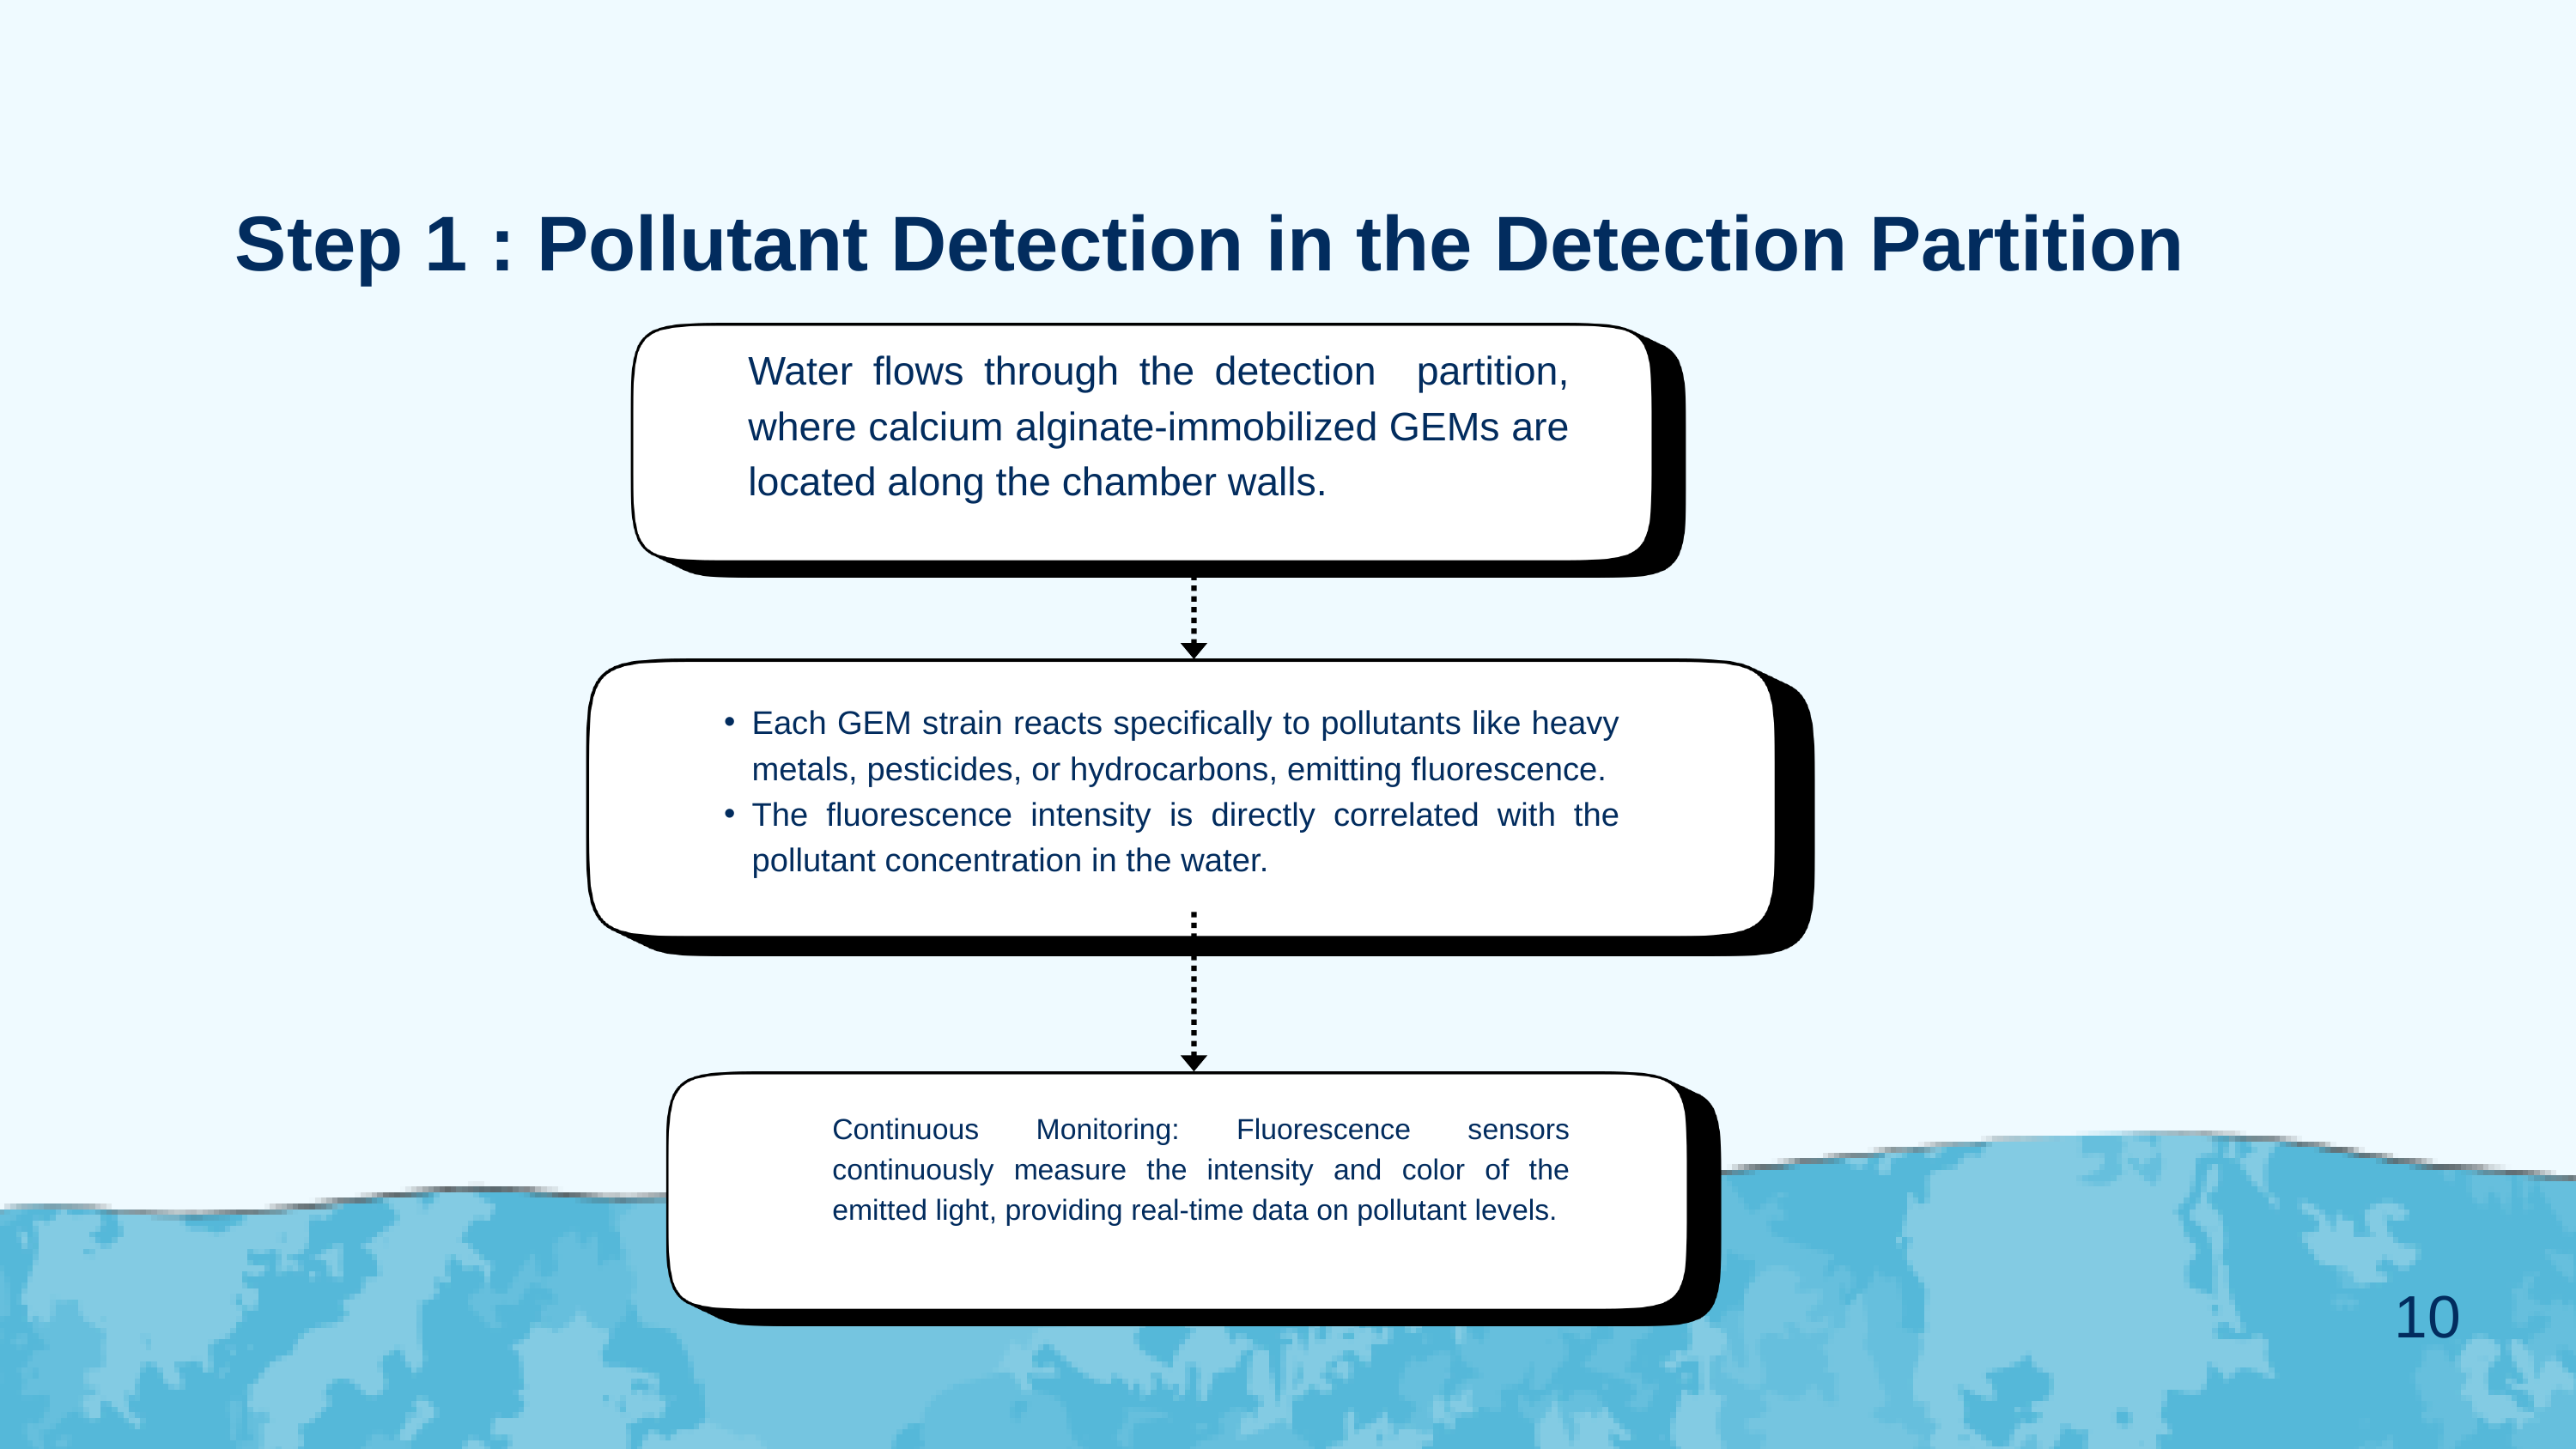

Step 1 : Pollutant Detection in the Detection Partition

Water flows through the detection  partition, where calcium alginate-immobilized GEMs are located along the chamber walls.

Each GEM strain reacts specifically to pollutants like heavy metals, pesticides, or hydrocarbons, emitting fluorescence.
The fluorescence intensity is directly correlated with the pollutant concentration in the water.

Continuous Monitoring: Fluorescence sensors continuously measure the intensity and color of the emitted light, providing real-time data on pollutant levels.

10